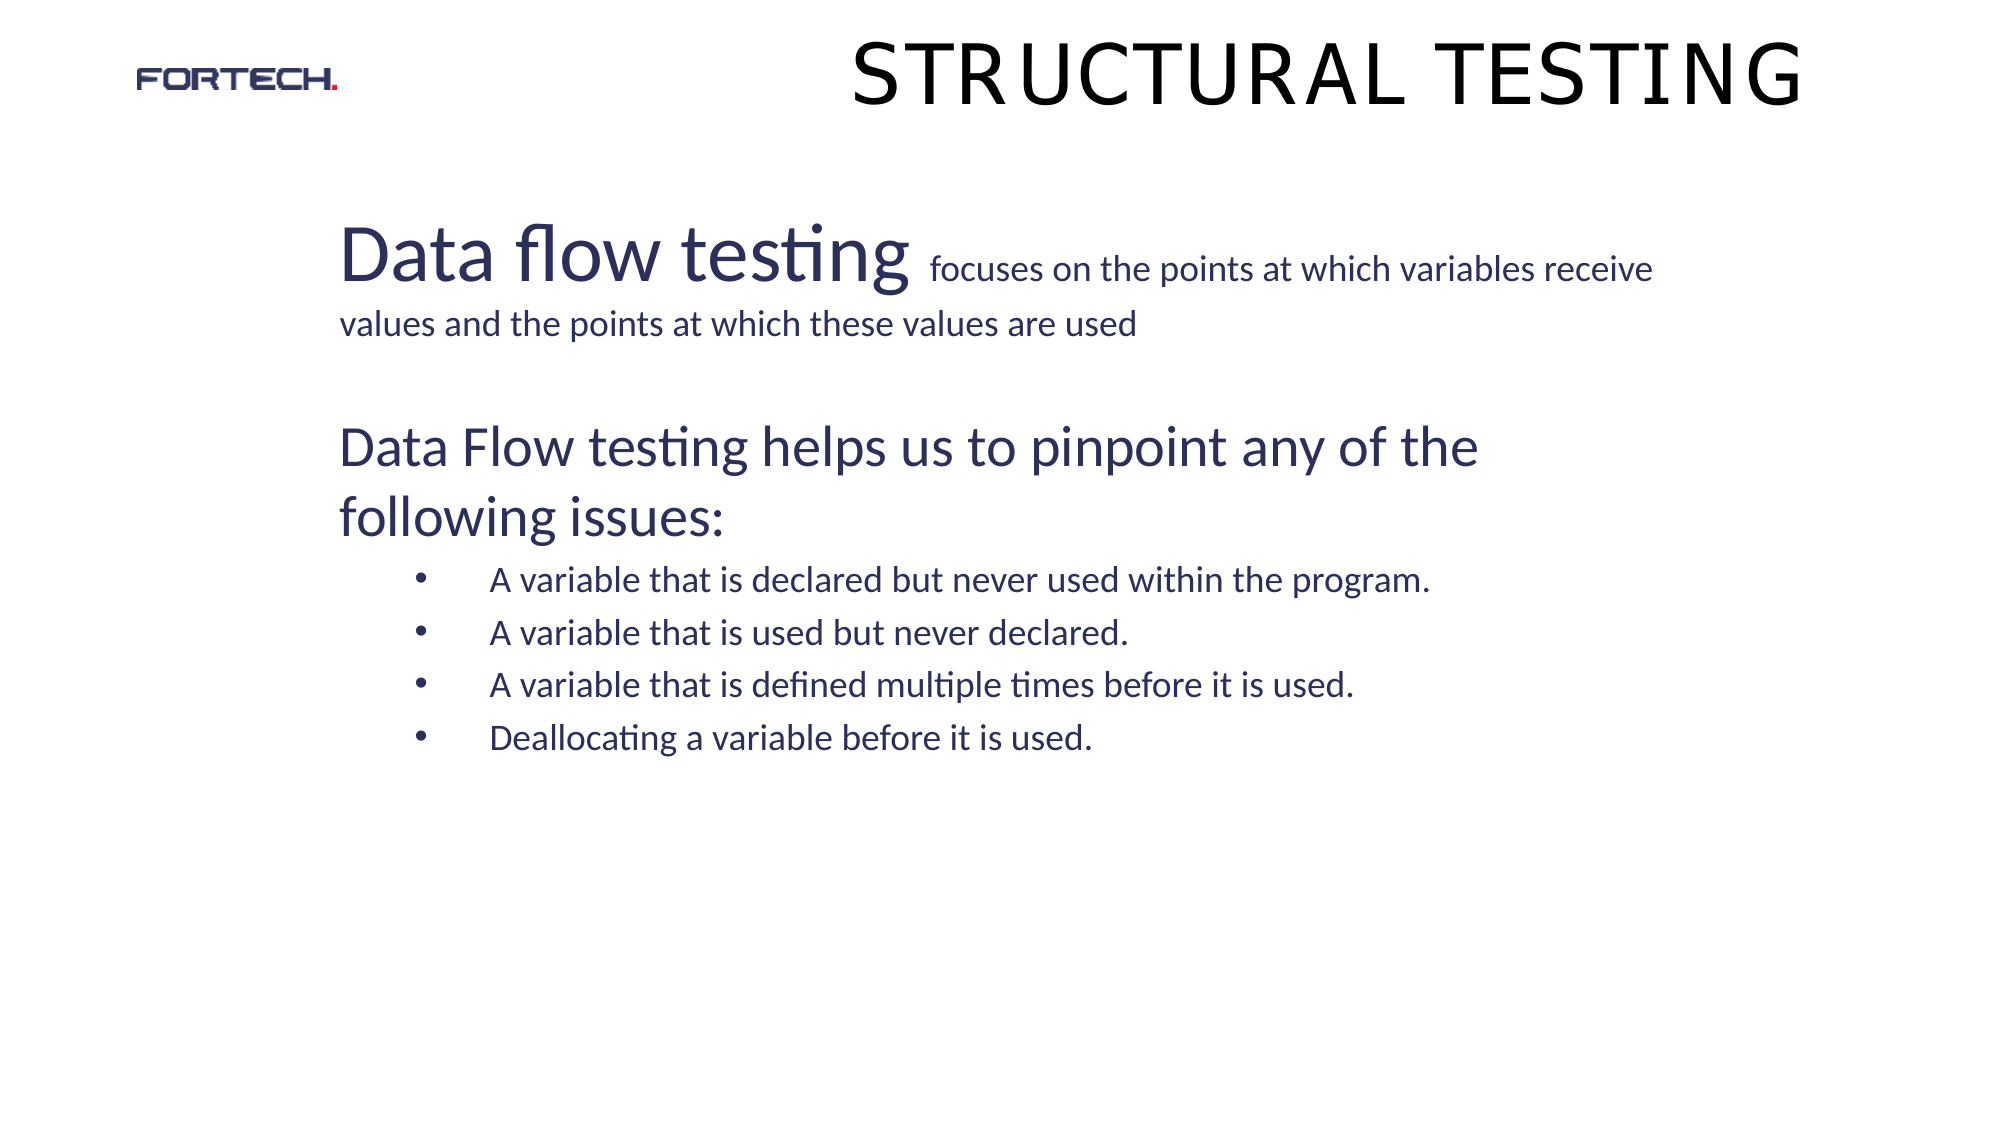

# structural testing
Data flow testing focuses on the points at which variables receive values and the points at which these values are used

Data Flow testing helps us to pinpoint any of the following issues:
A variable that is declared but never used within the program.
A variable that is used but never declared.
A variable that is defined multiple times before it is used.
Deallocating a variable before it is used.